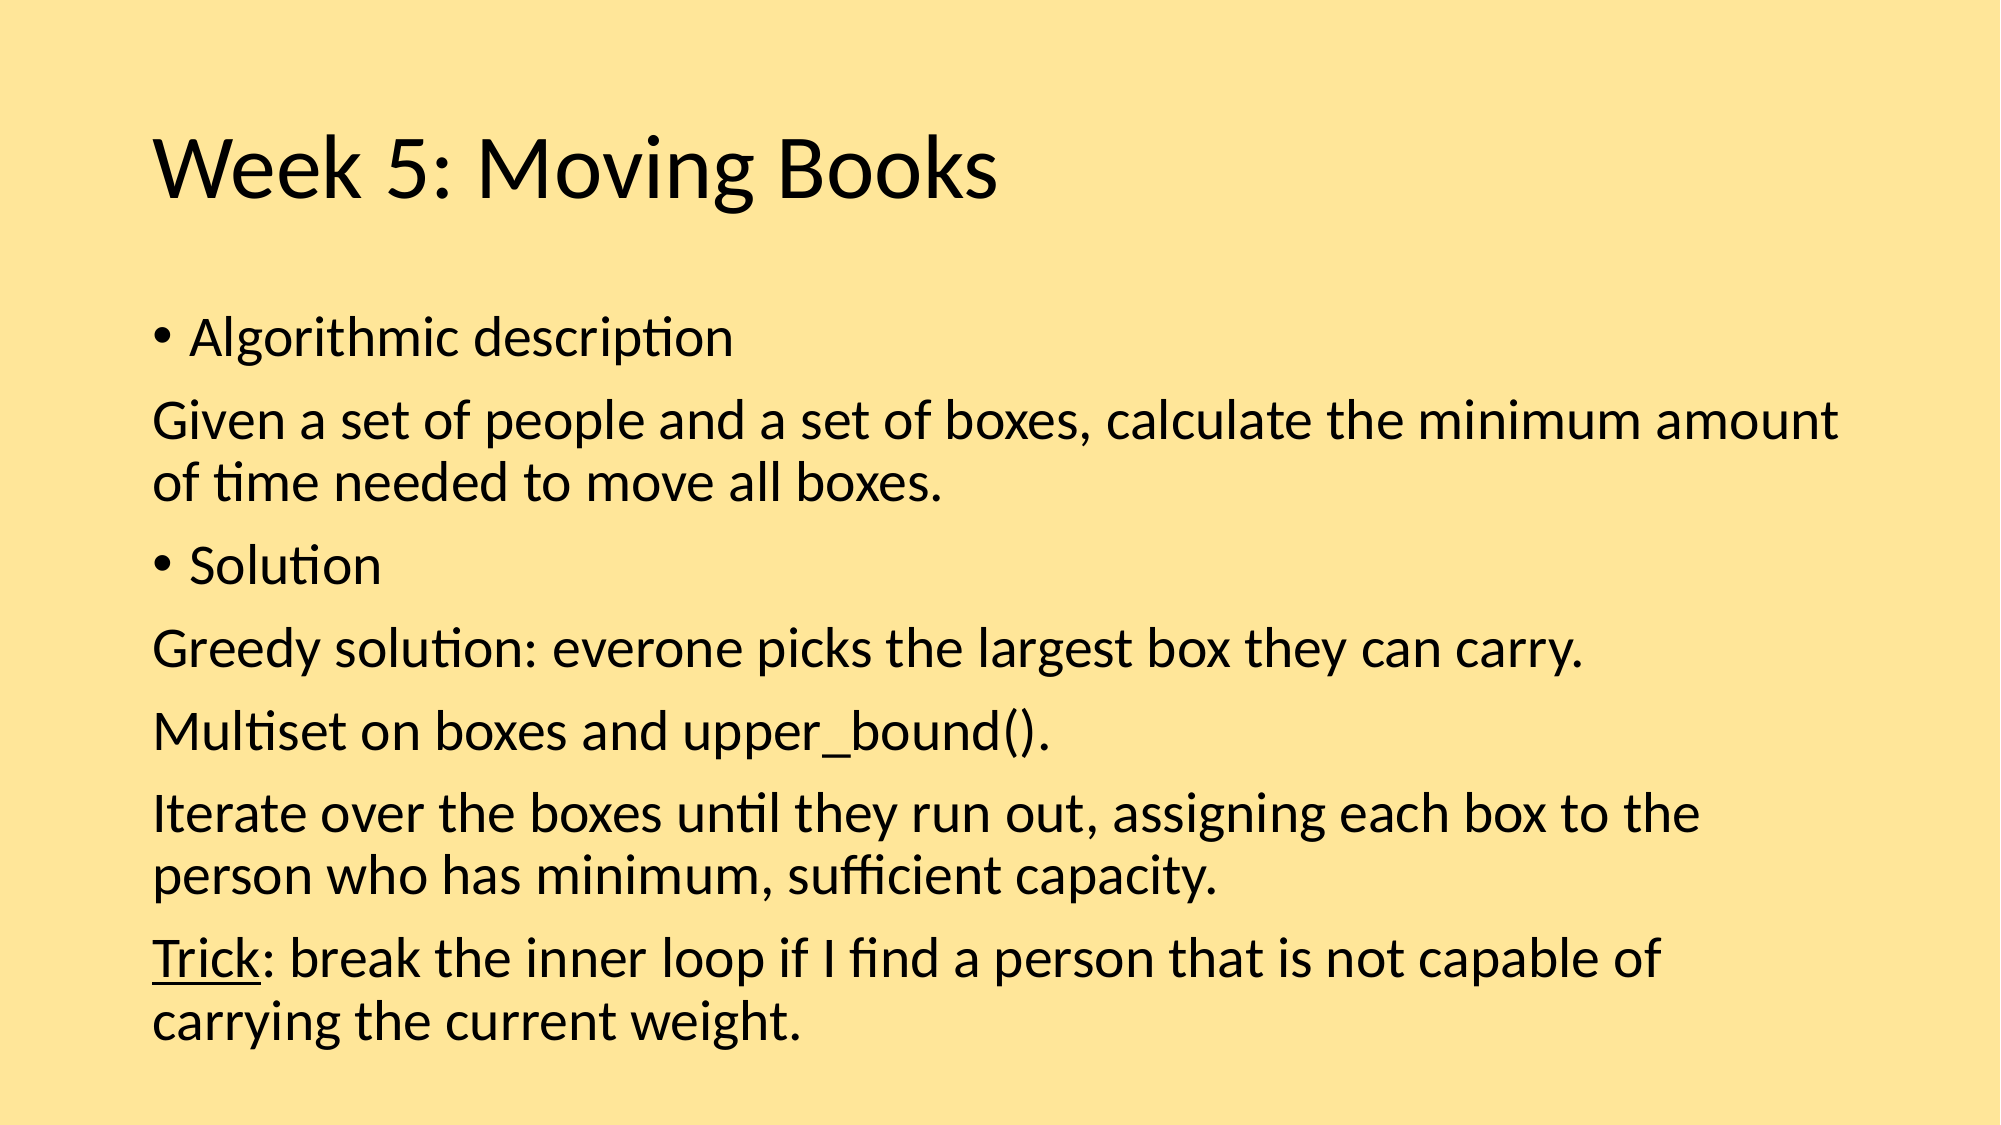

# Week 5: Moving Books
Algorithmic description
Given a set of people and a set of boxes, calculate the minimum amount of time needed to move all boxes.
Solution
Greedy solution: everone picks the largest box they can carry.
Multiset on boxes and upper_bound().
Iterate over the boxes until they run out, assigning each box to the person who has minimum, sufficient capacity.
Trick: break the inner loop if I find a person that is not capable of carrying the current weight.